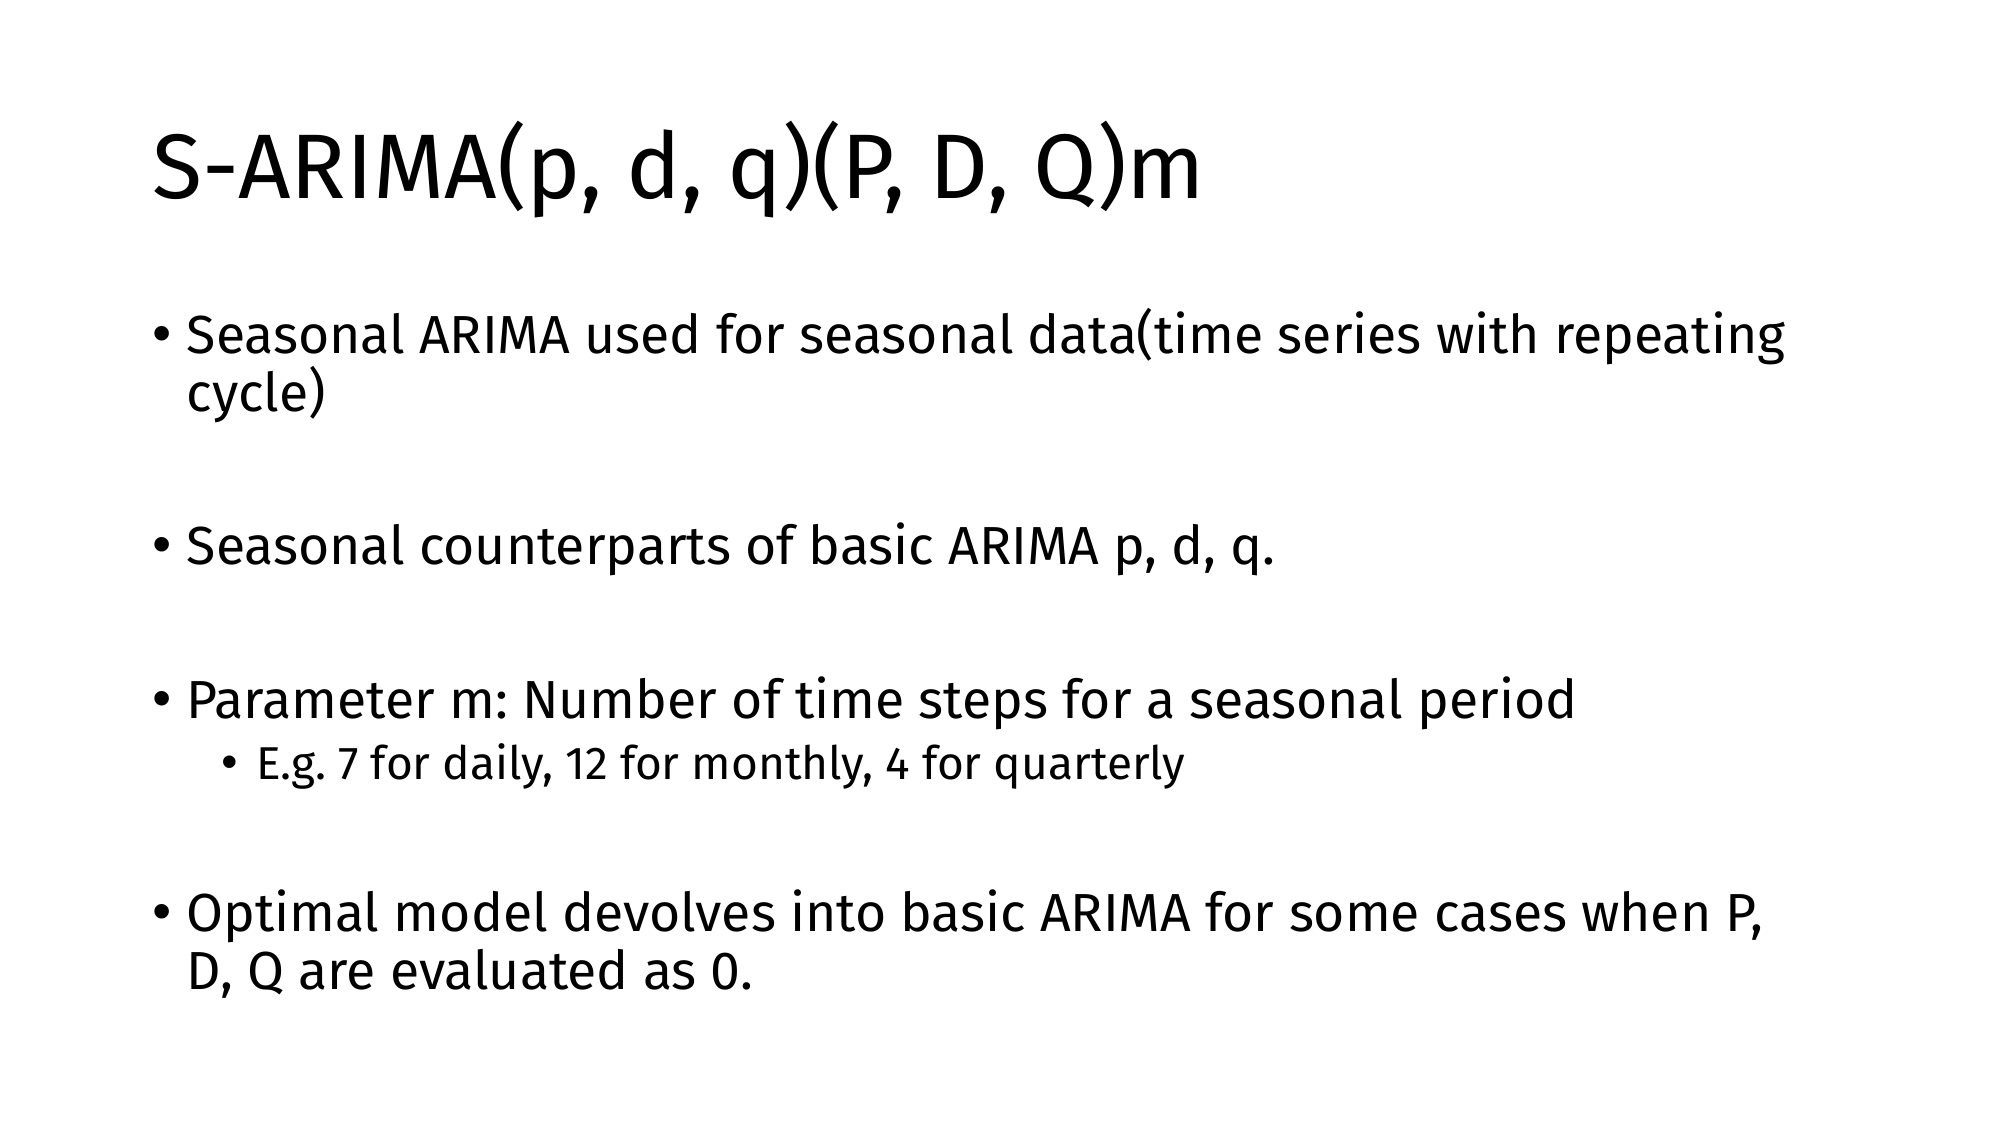

# S-ARIMA(p, d, q)(P, D, Q)m
Seasonal ARIMA used for seasonal data(time series with repeating cycle)

Seasonal counterparts of basic ARIMA p, d, q.

Parameter m: Number of time steps for a seasonal period
E.g. 7 for daily, 12 for monthly, 4 for quarterly

Optimal model devolves into basic ARIMA for some cases when P, D, Q are evaluated as 0.